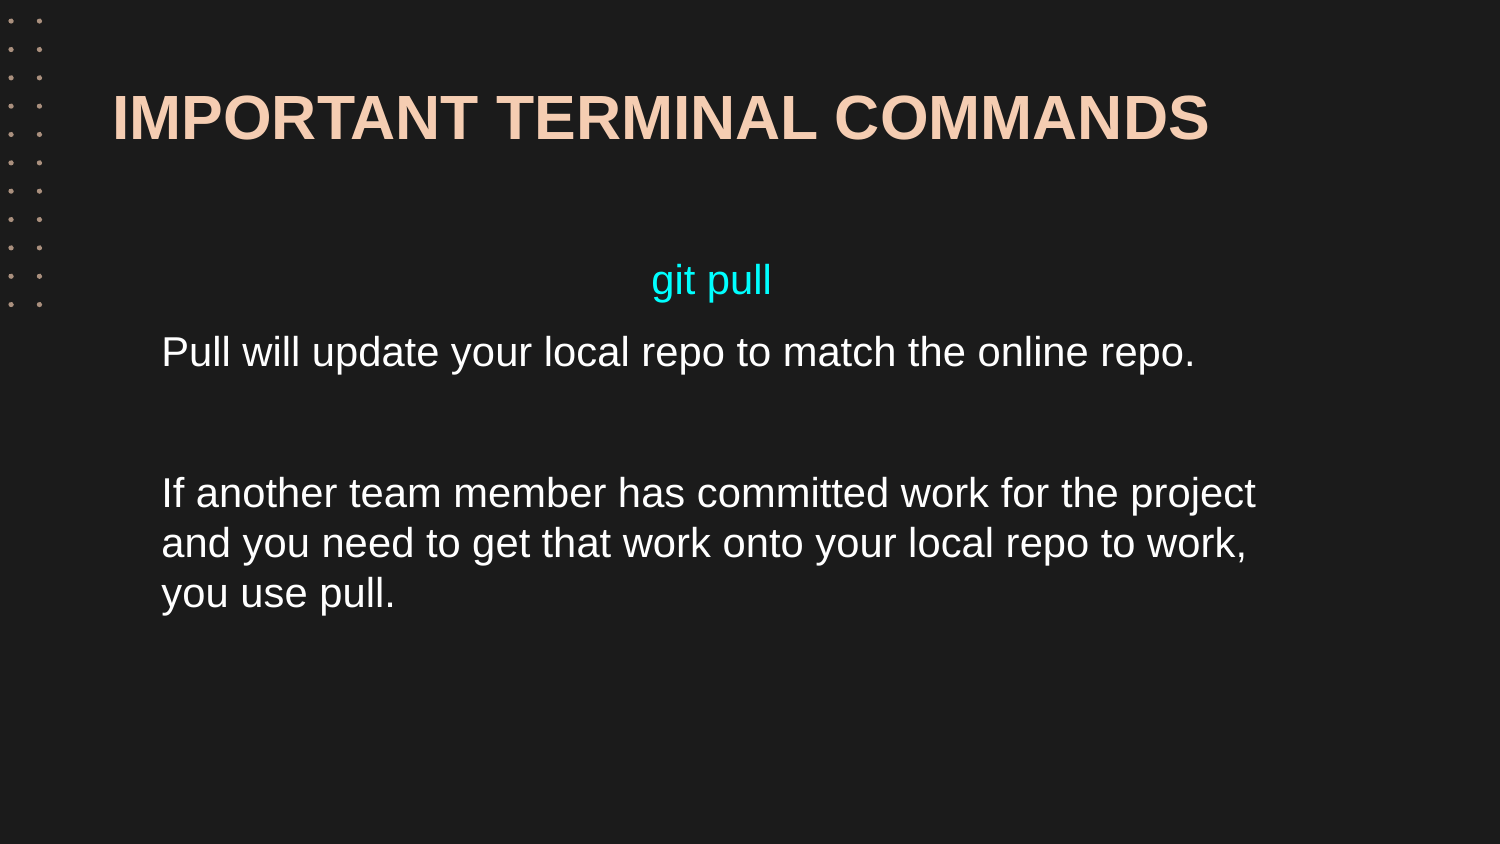

# IMPORTANT TERMINAL COMMANDS
git pull
Pull will update your local repo to match the online repo.

If another team member has committed work for the project and you need to get that work onto your local repo to work, you use pull.